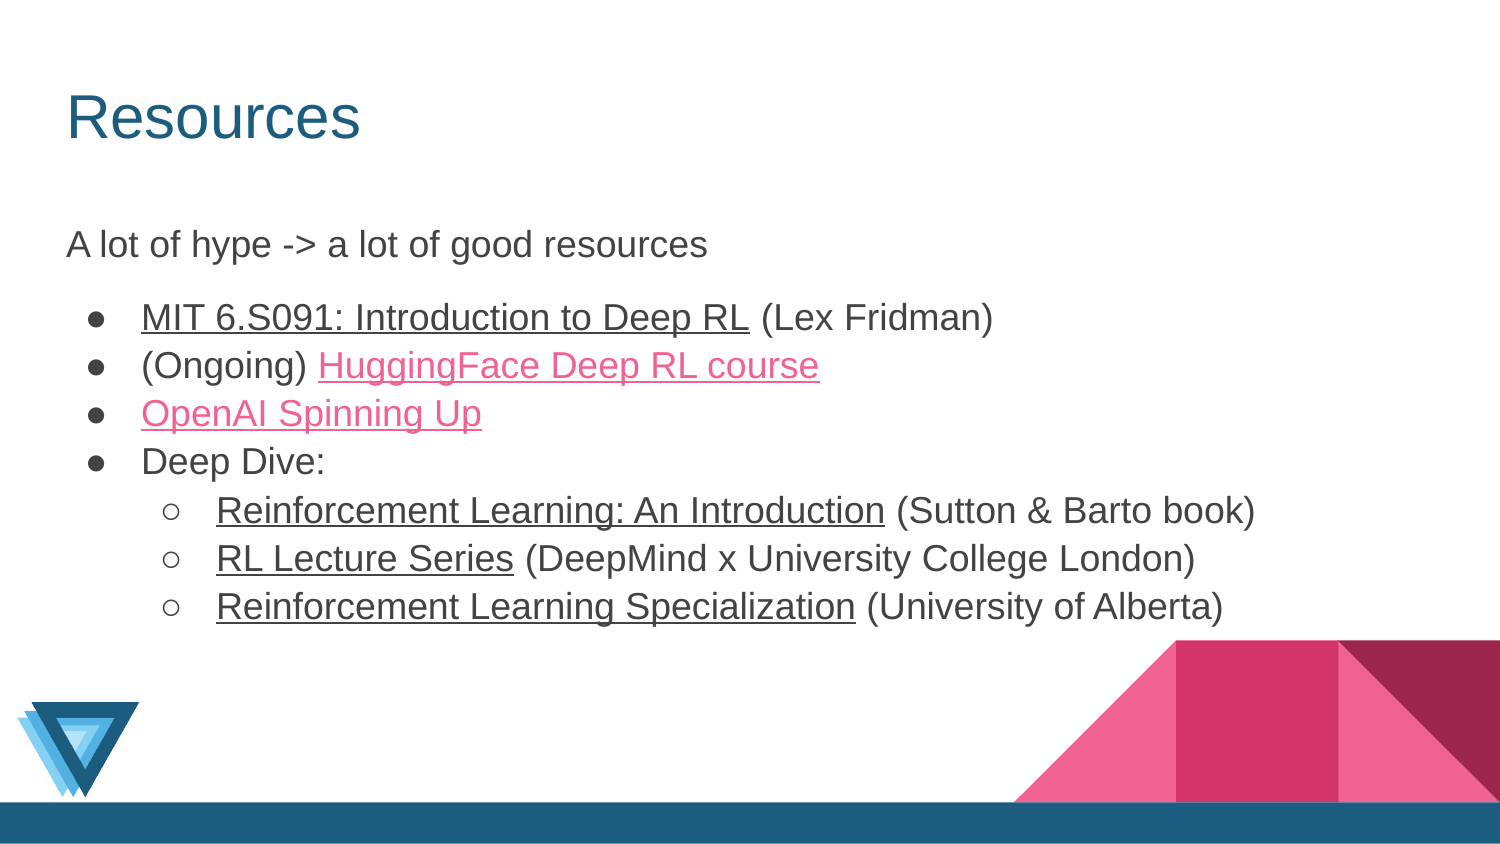

# Resources
A lot of hype -> a lot of good resources
MIT 6.S091: Introduction to Deep RL (Lex Fridman)
(Ongoing) HuggingFace Deep RL course
OpenAI Spinning Up
Deep Dive:
Reinforcement Learning: An Introduction (Sutton & Barto book)
RL Lecture Series (DeepMind x University College London)
Reinforcement Learning Specialization (University of Alberta)